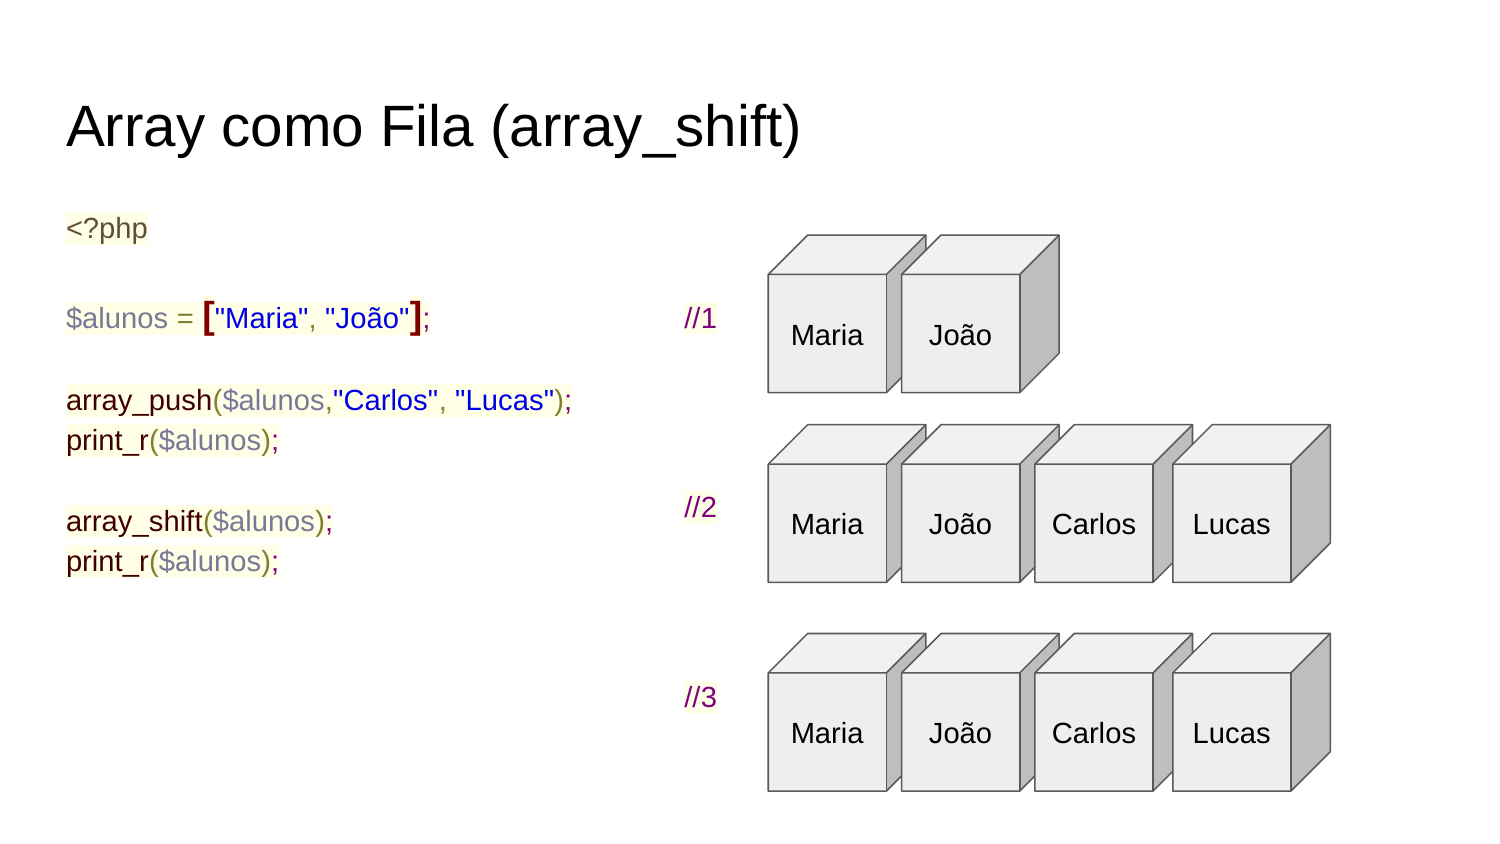

# Array como Fila (array_shift)
<?php
$alunos = ["Maria", "João"];
array_push($alunos,"Carlos", "Lucas");
print_r($alunos);
array_shift($alunos);
print_r($alunos);

Maria
João
//1
Maria
João
Carlos
Lucas
//2
Maria
João
Carlos
Lucas
//3